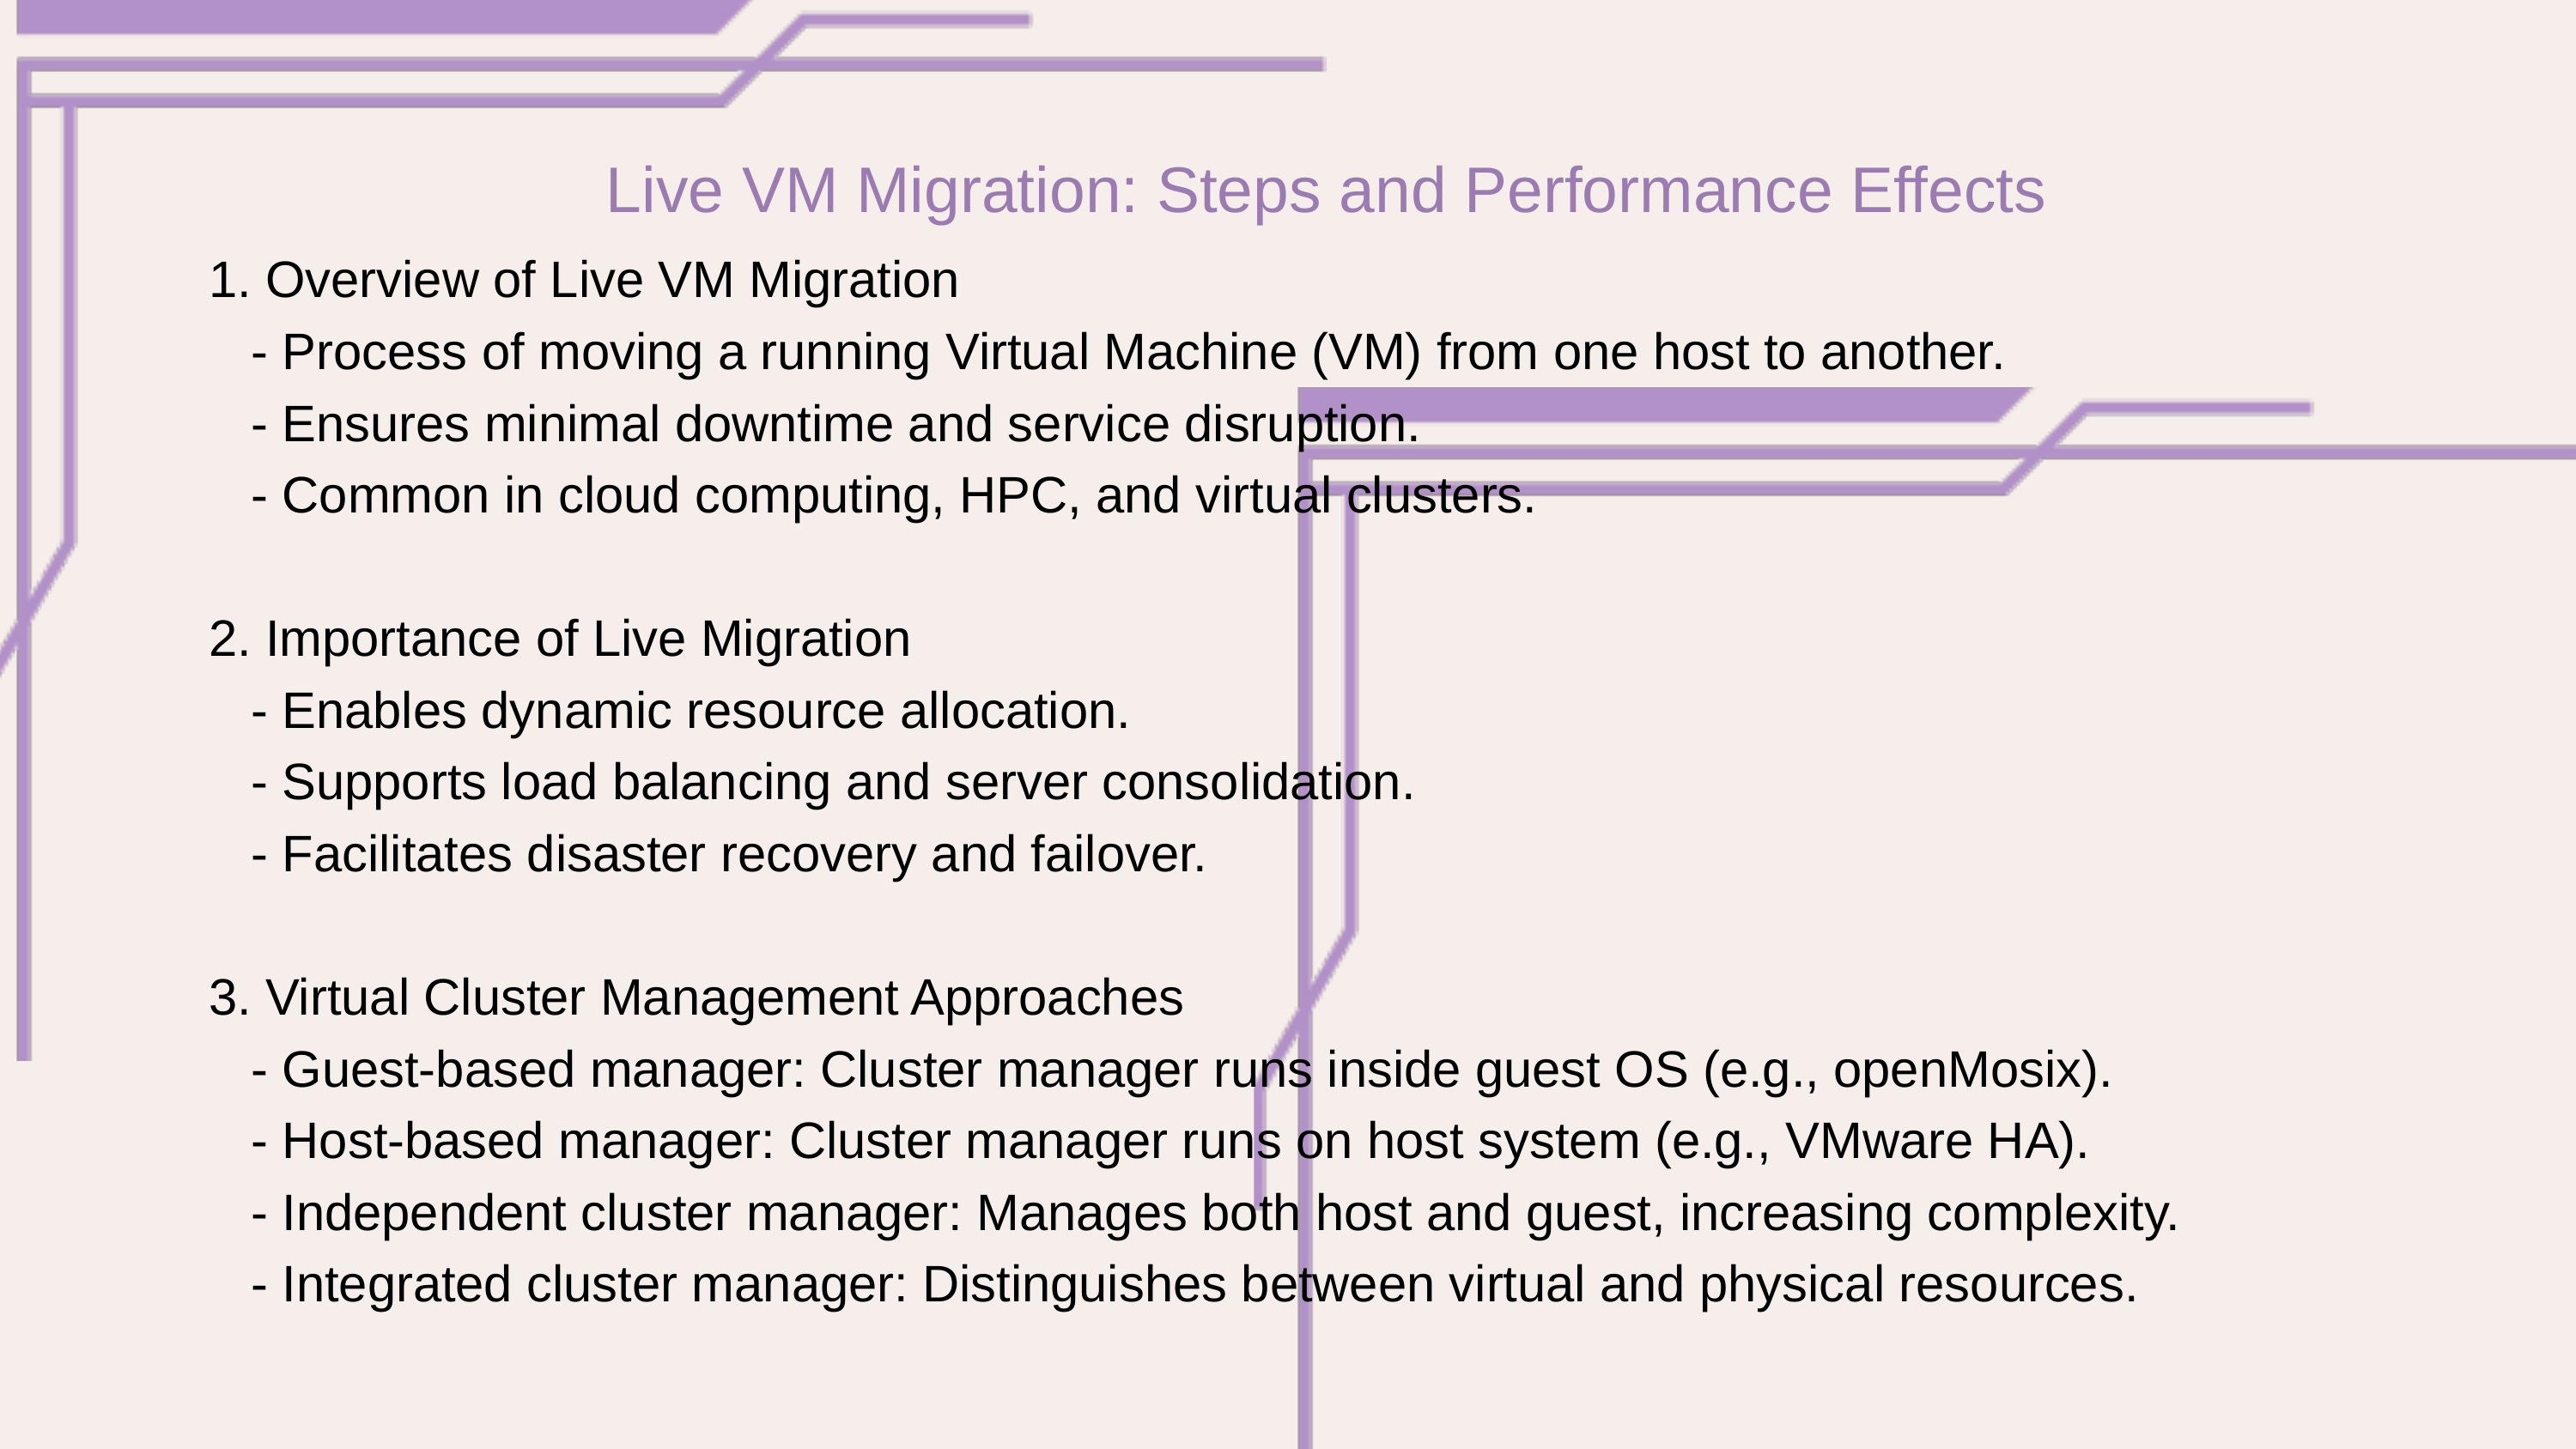

Live VM Migration: Steps and Performance Effects
1. Overview of Live VM Migration
   - Process of moving a running Virtual Machine (VM) from one host to another.
   - Ensures minimal downtime and service disruption.
   - Common in cloud computing, HPC, and virtual clusters.

2. Importance of Live Migration
   - Enables dynamic resource allocation.
   - Supports load balancing and server consolidation.
   - Facilitates disaster recovery and failover.

3. Virtual Cluster Management Approaches
   - Guest-based manager: Cluster manager runs inside guest OS (e.g., openMosix).
   - Host-based manager: Cluster manager runs on host system (e.g., VMware HA).
   - Independent cluster manager: Manages both host and guest, increasing complexity.
   - Integrated cluster manager: Distinguishes between virtual and physical resources.